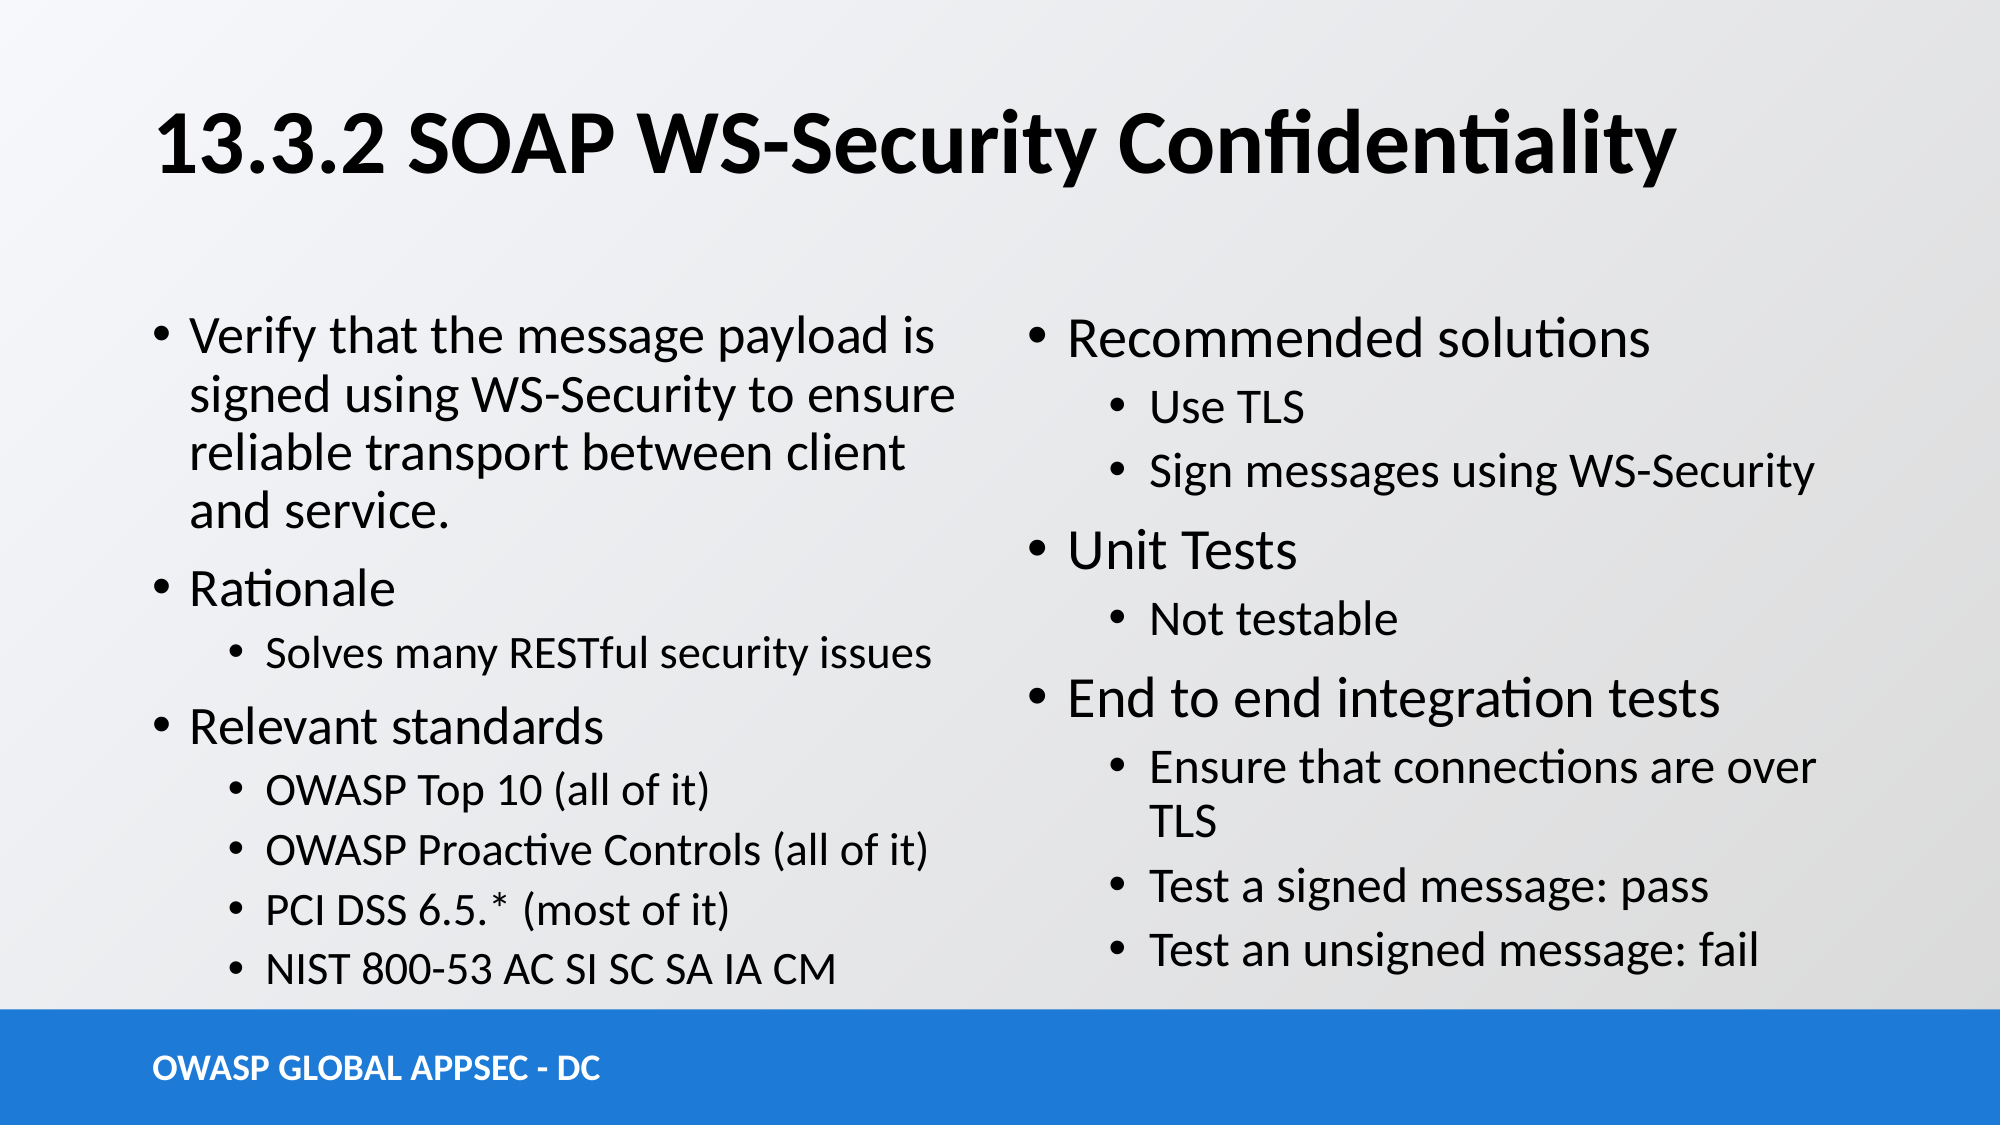

# 13.3.2 SOAP WS-Security Confidentiality
Verify that the message payload is signed using WS-Security to ensure reliable transport between client and service.
Rationale
Solves many RESTful security issues
Relevant standards
OWASP Top 10 (all of it)
OWASP Proactive Controls (all of it)
PCI DSS 6.5.* (most of it)
NIST 800-53 AC SI SC SA IA CM

Recommended solutions
Use TLS
Sign messages using WS-Security
Unit Tests
Not testable
End to end integration tests
Ensure that connections are over TLS
Test a signed message: pass
Test an unsigned message: fail